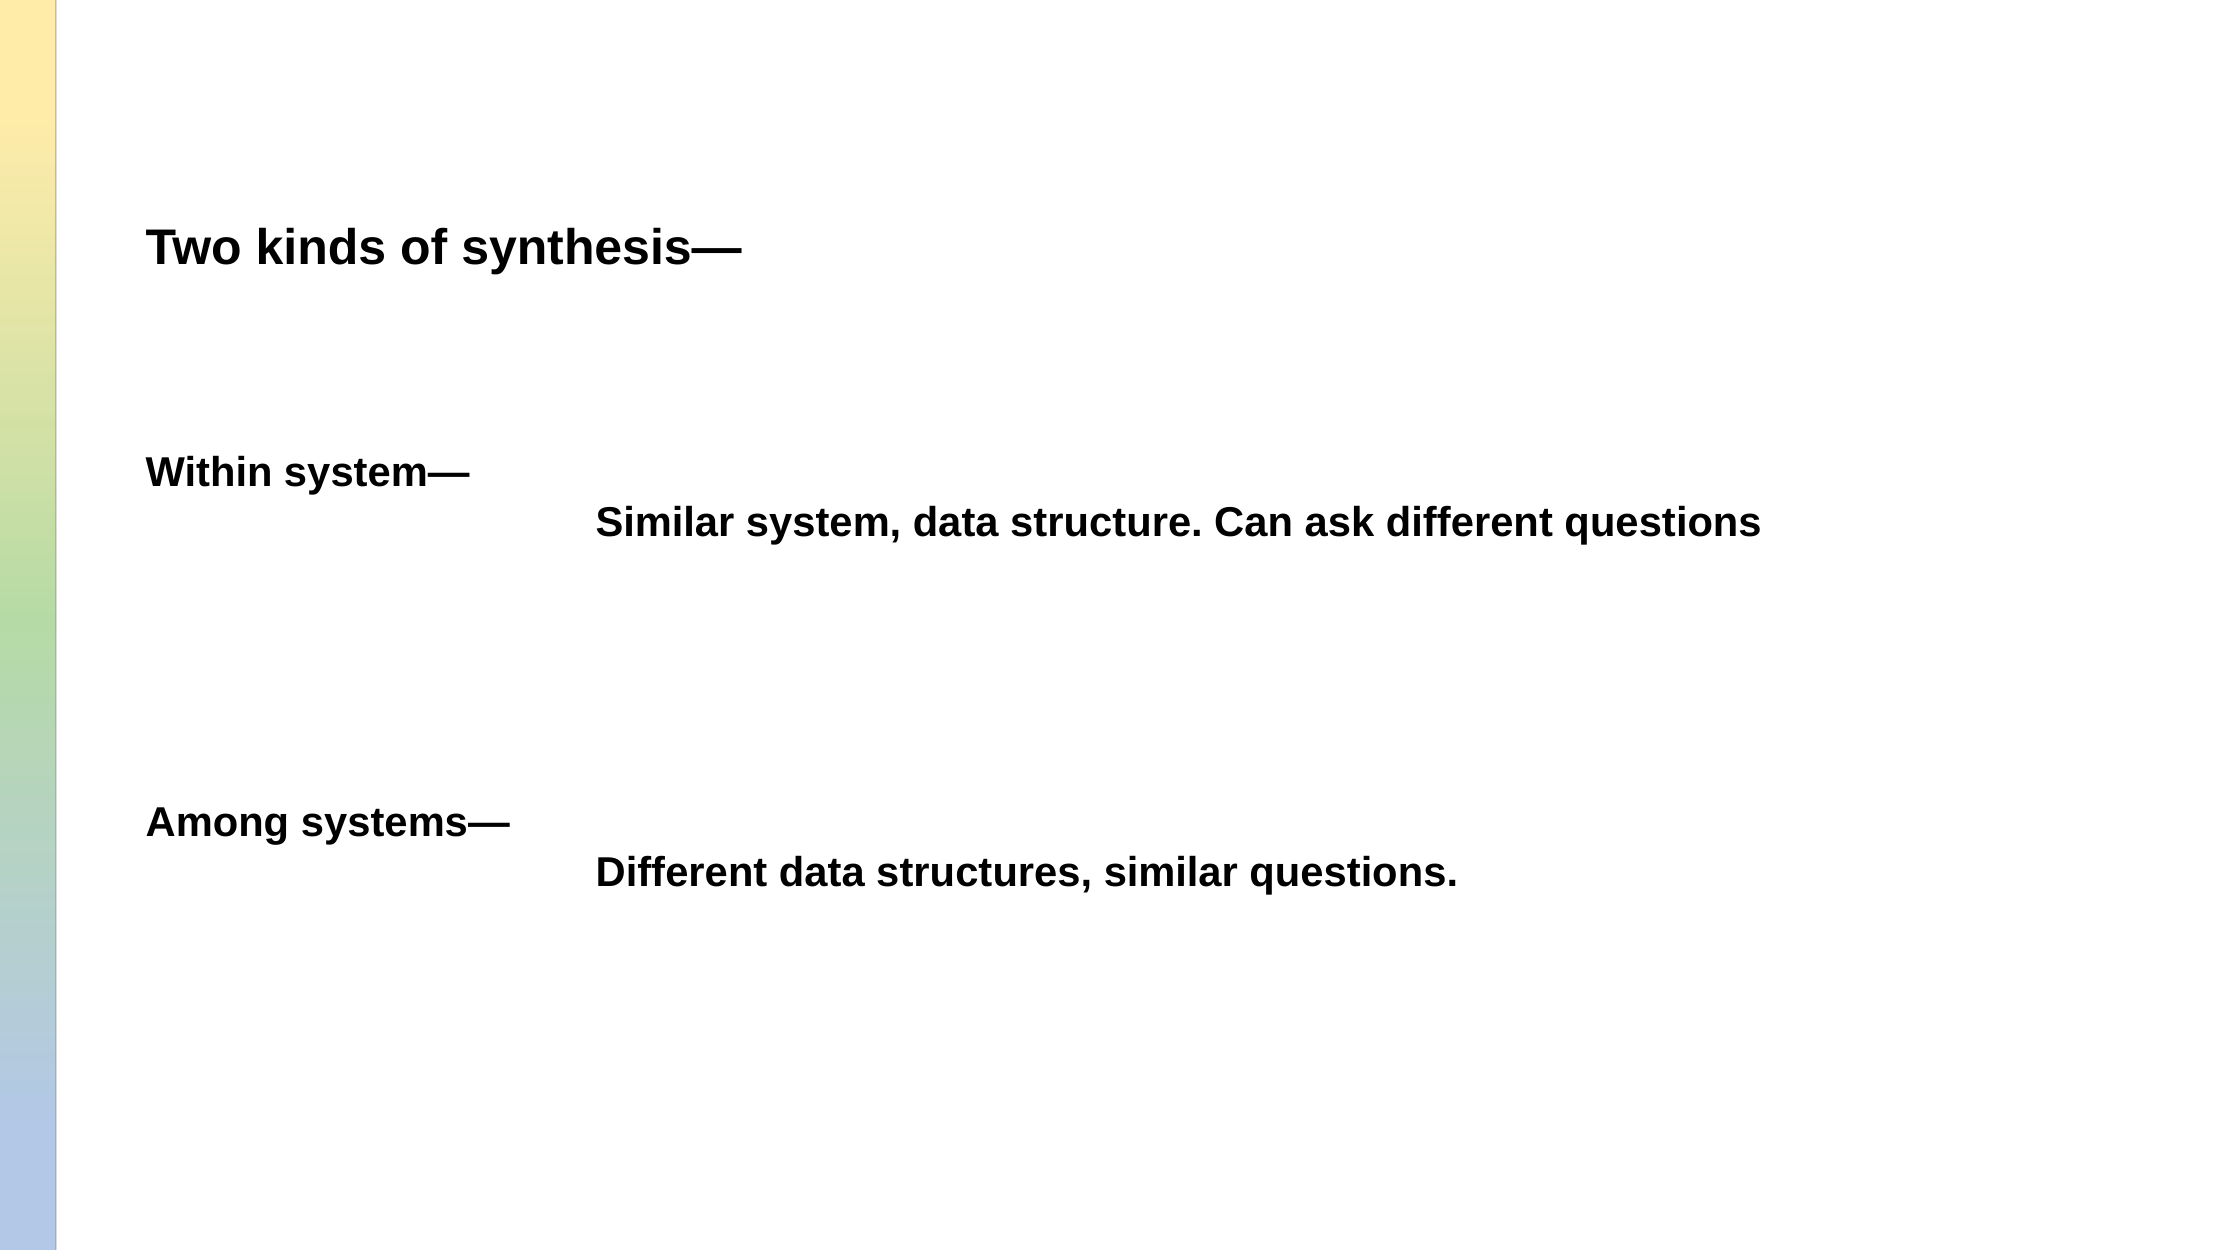

Two kinds of synthesis—

Within system—
			Similar system, data structure. Can ask different questions

Among systems—
			Different data structures, similar questions.